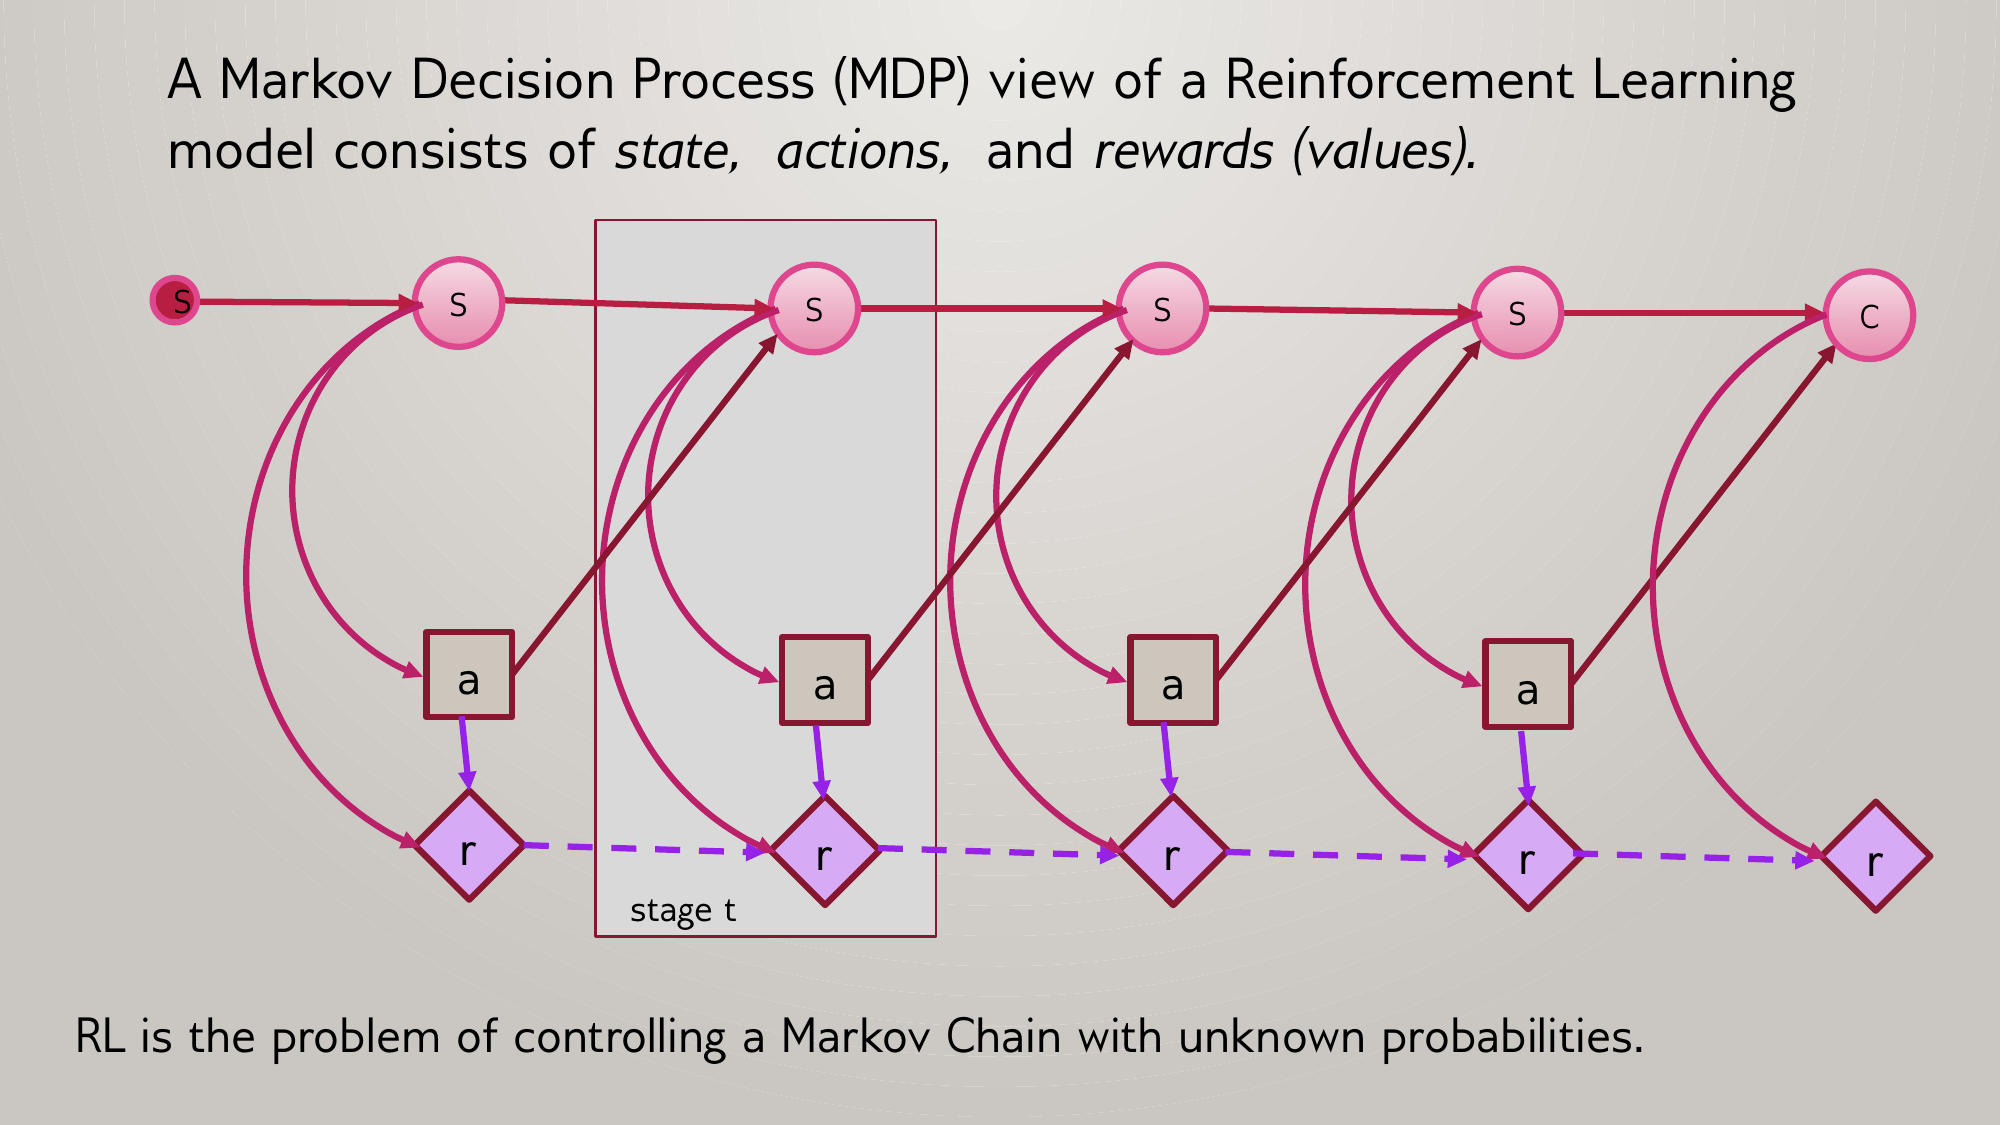

A Markov Decision Process (MDP) view of a Reinforcement Learning model consists of state,  actions,  and rewards (values).

S

a
r
S
S
S
C
S

a
a
a
r
r
r
r
stage t
RL is the problem of controlling a Markov Chain with unknown probabilities.